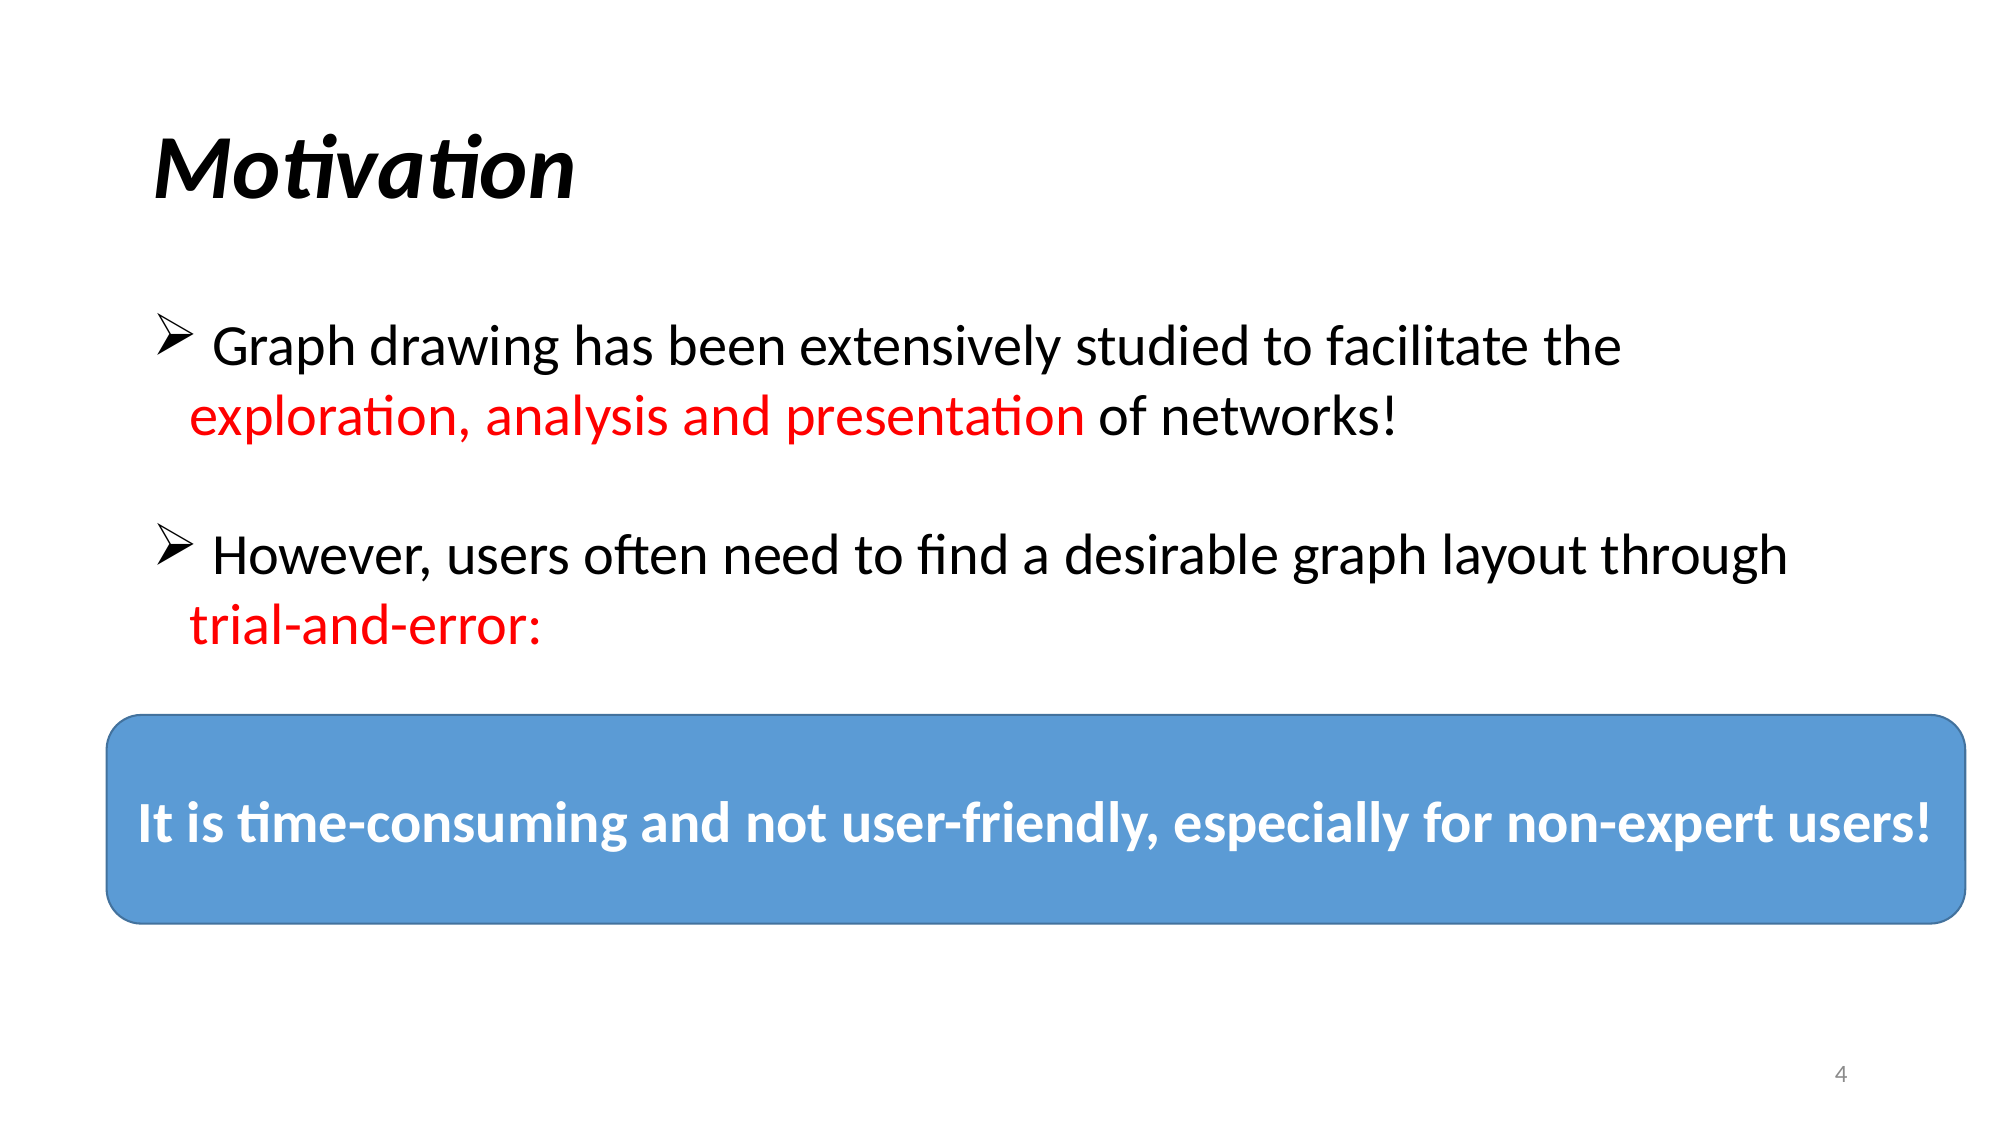

Motivation
 Graph drawing has been extensively studied to facilitate the exploration, analysis and presentation of networks!

 However, users often need to find a desirable graph layout through trial-and-error:

It is time-consuming and not user-friendly, especially for non-expert users!
4